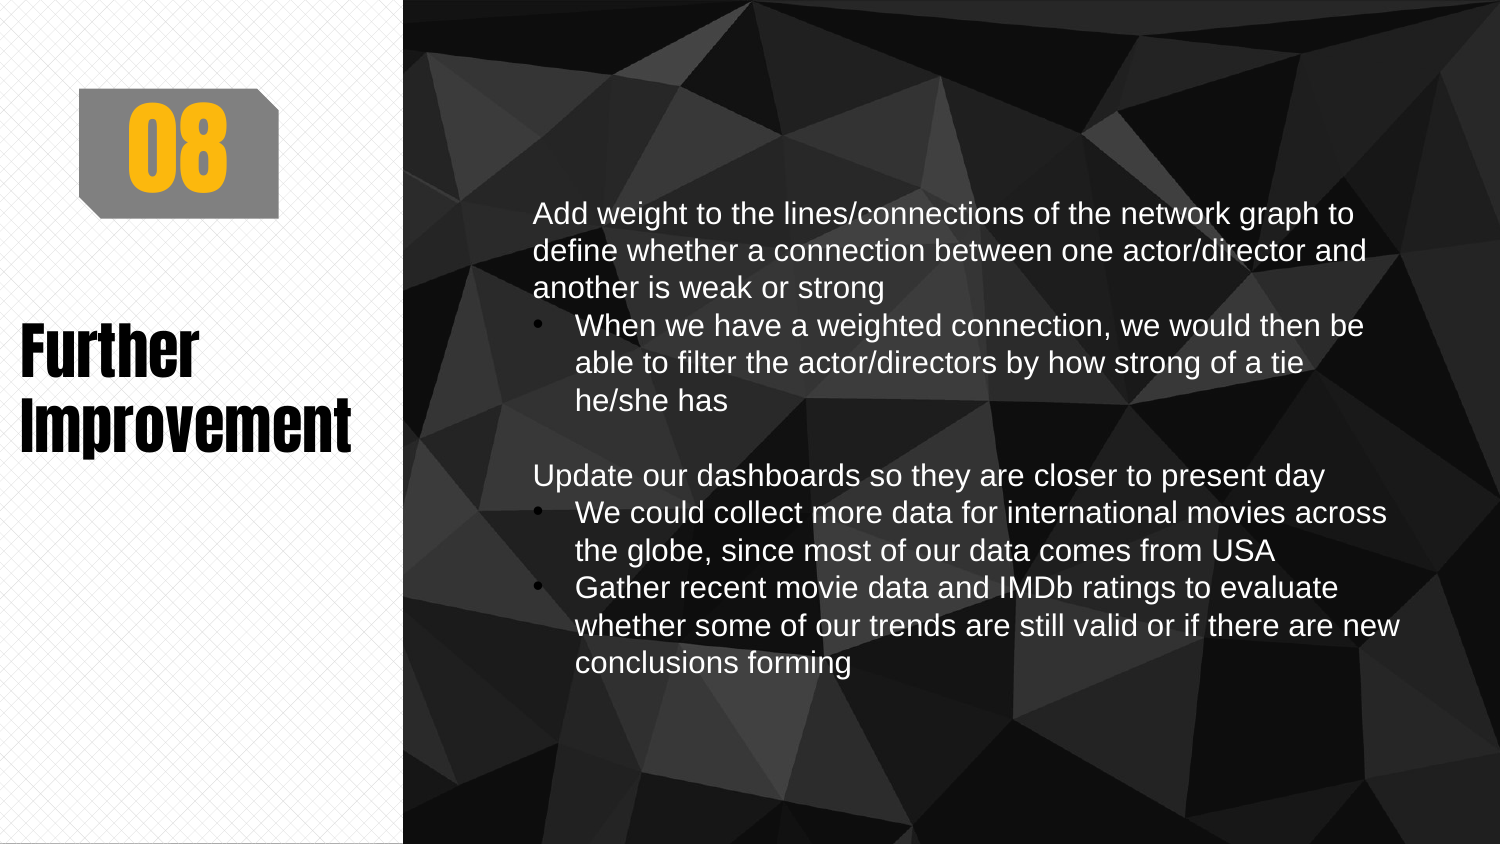

08

Add weight to the lines/connections of the network graph to define whether a connection between one actor/director and another is weak or strong
When we have a weighted connection, we would then be able to filter the actor/directors by how strong of a tie he/she has

Update our dashboards so they are closer to present day
We could collect more data for international movies across the globe, since most of our data comes from USA
Gather recent movie data and IMDb ratings to evaluate whether some of our trends are still valid or if there are new conclusions forming

Further Improvement